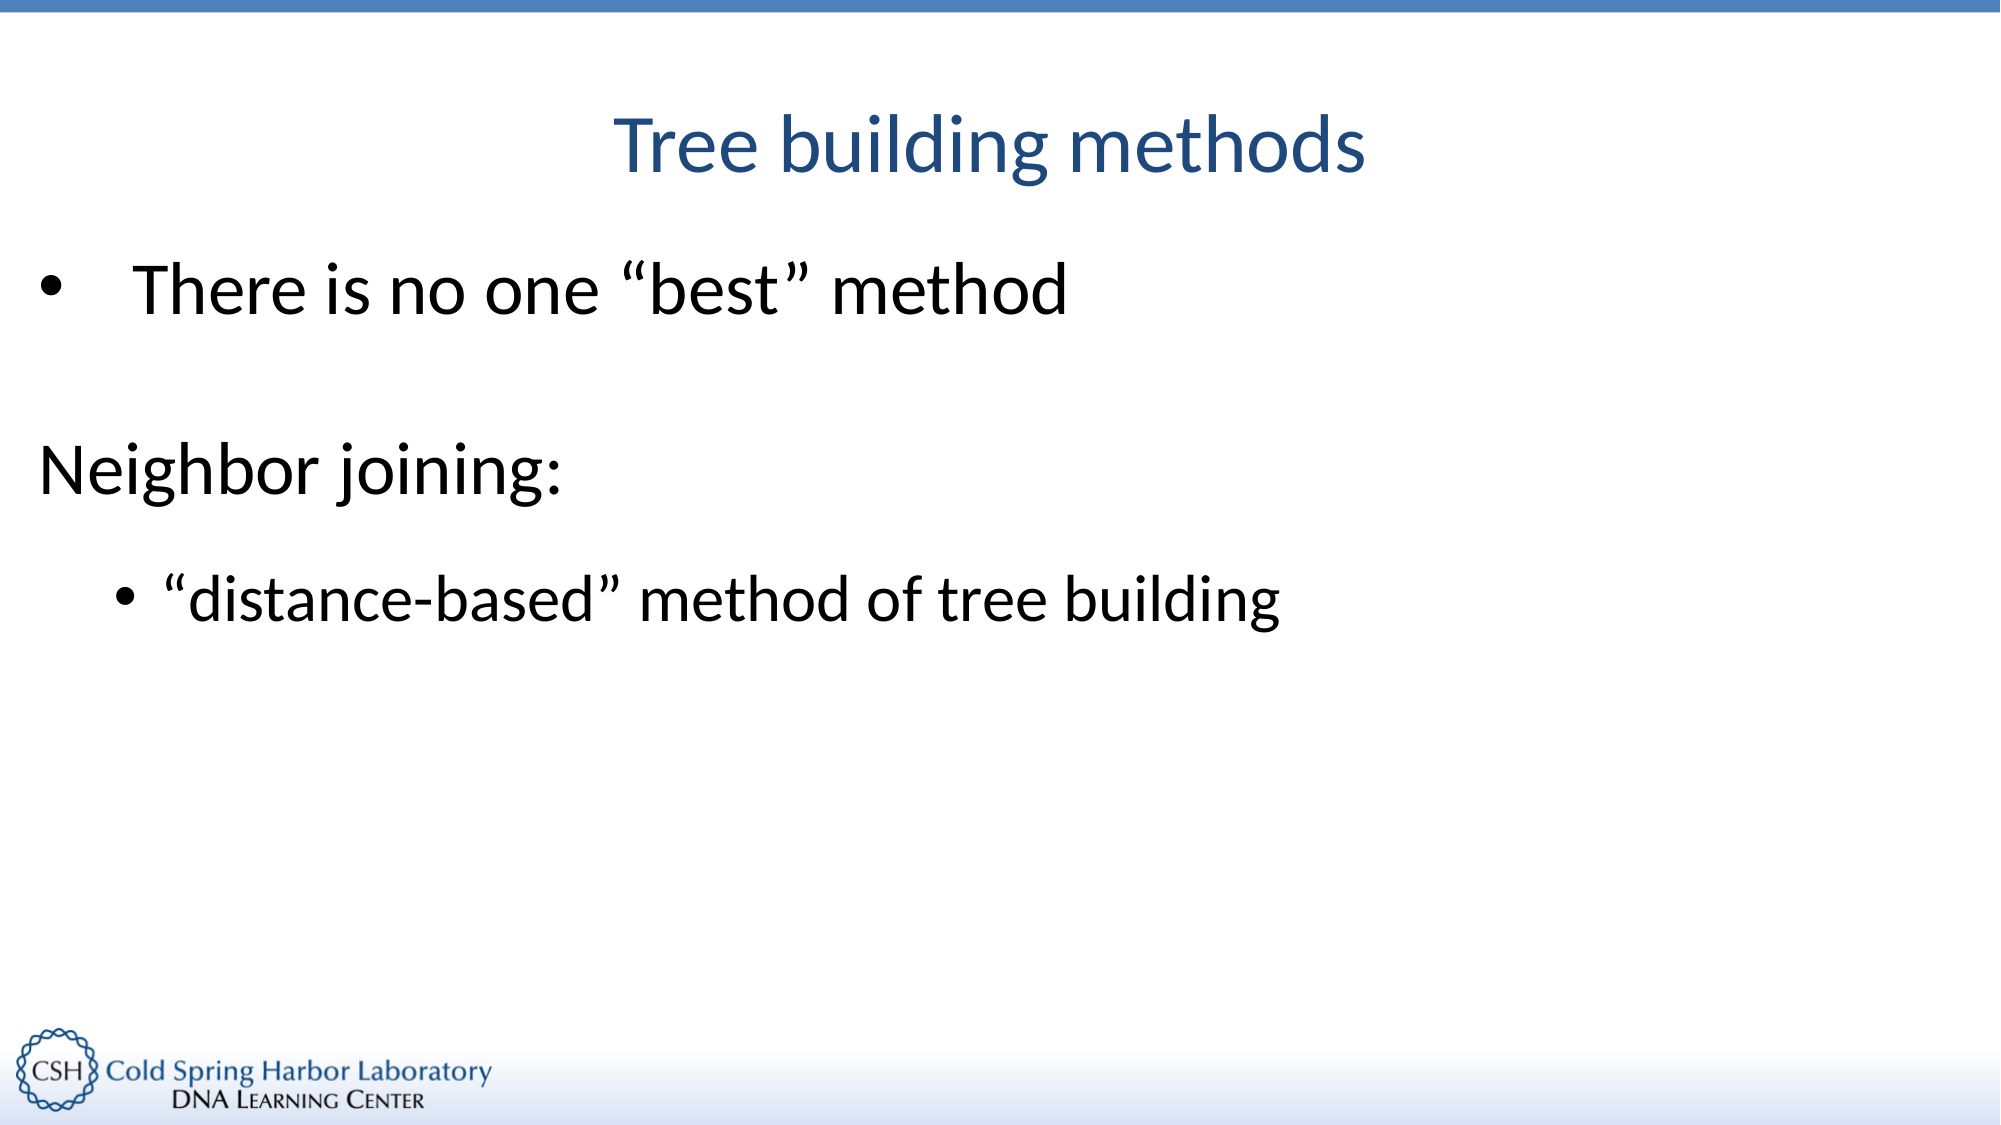

# Tree building methods
There is no one “best” method

Neighbor joining:

“distance-based” method of tree building